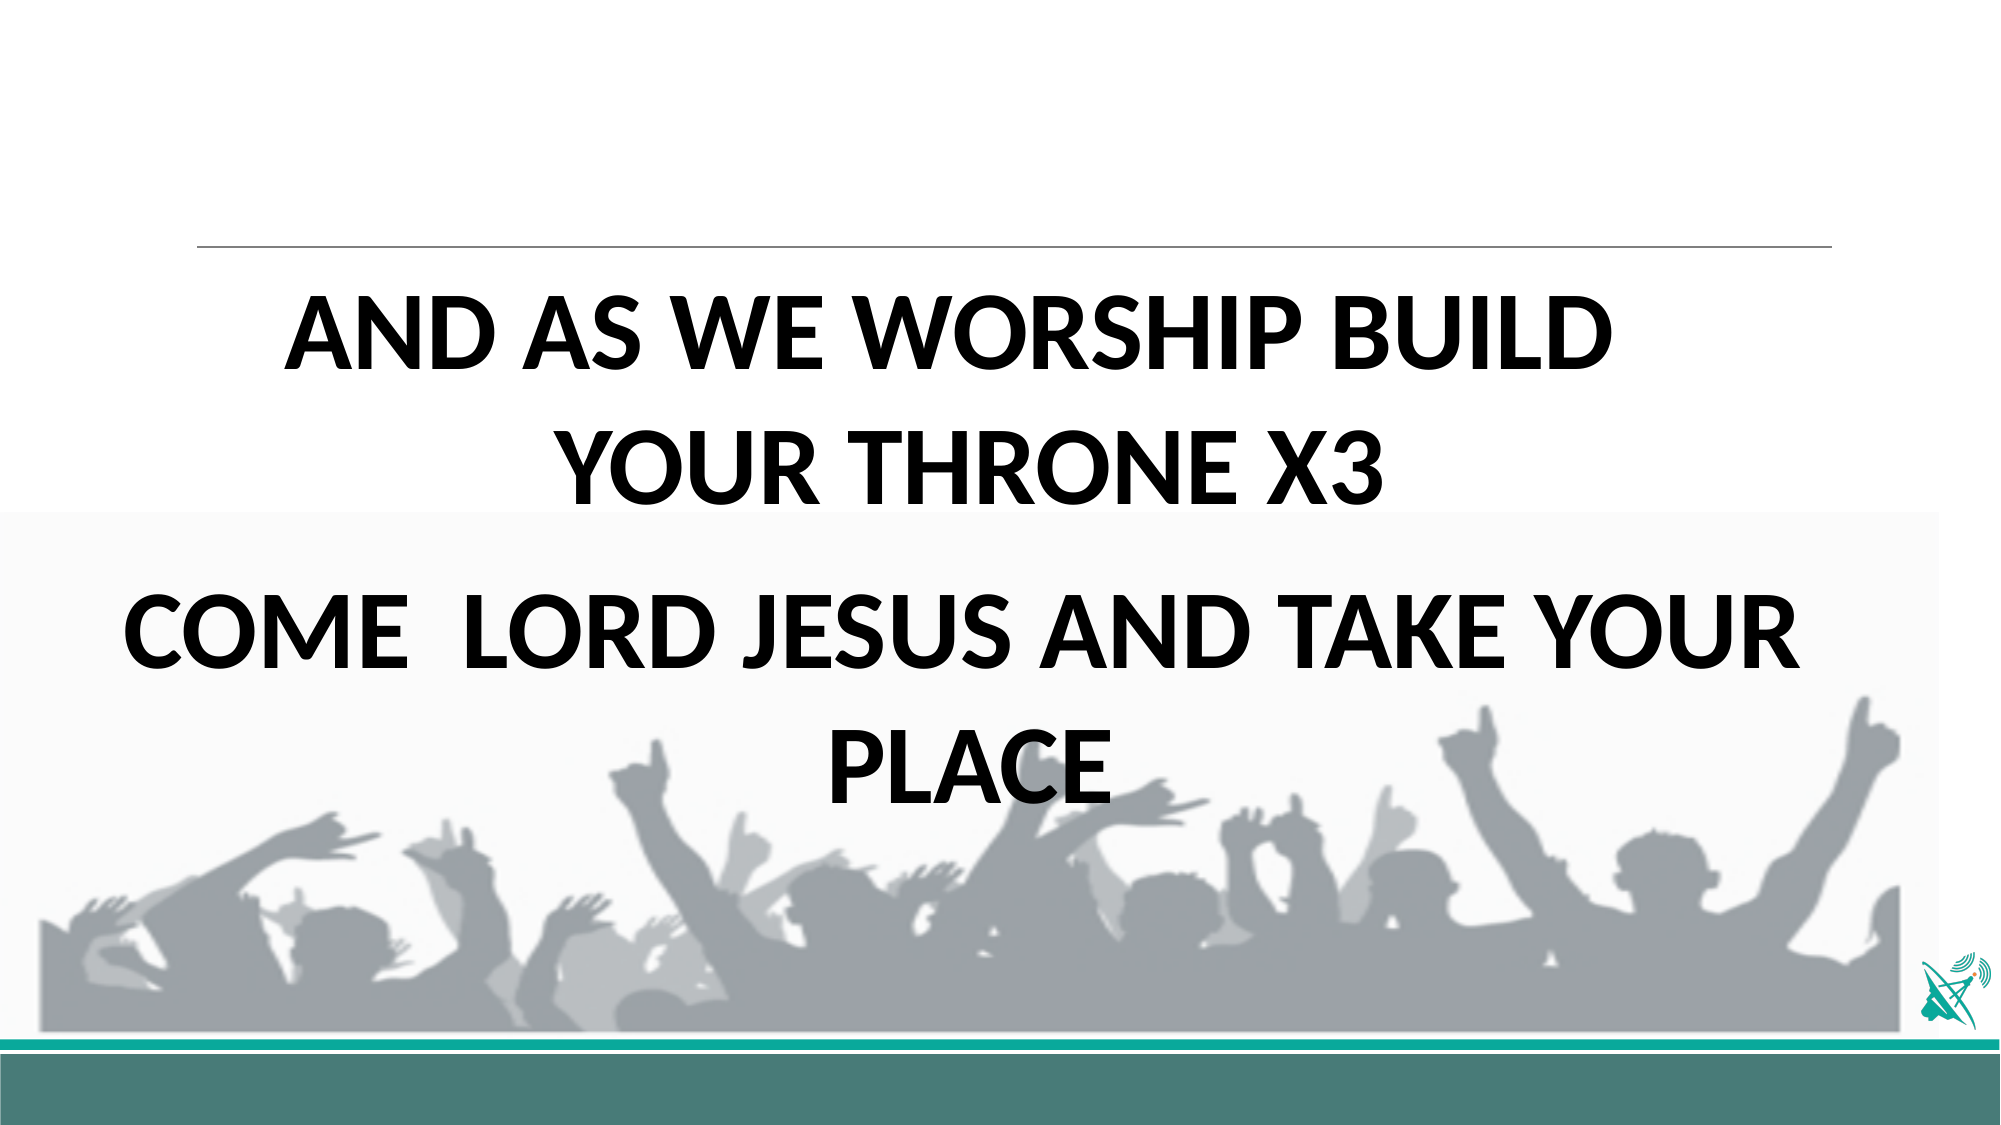

AND AS WE WORSHIP BUILD
YOUR THRONE X3
COME  LORD JESUS AND TAKE YOUR PLACE